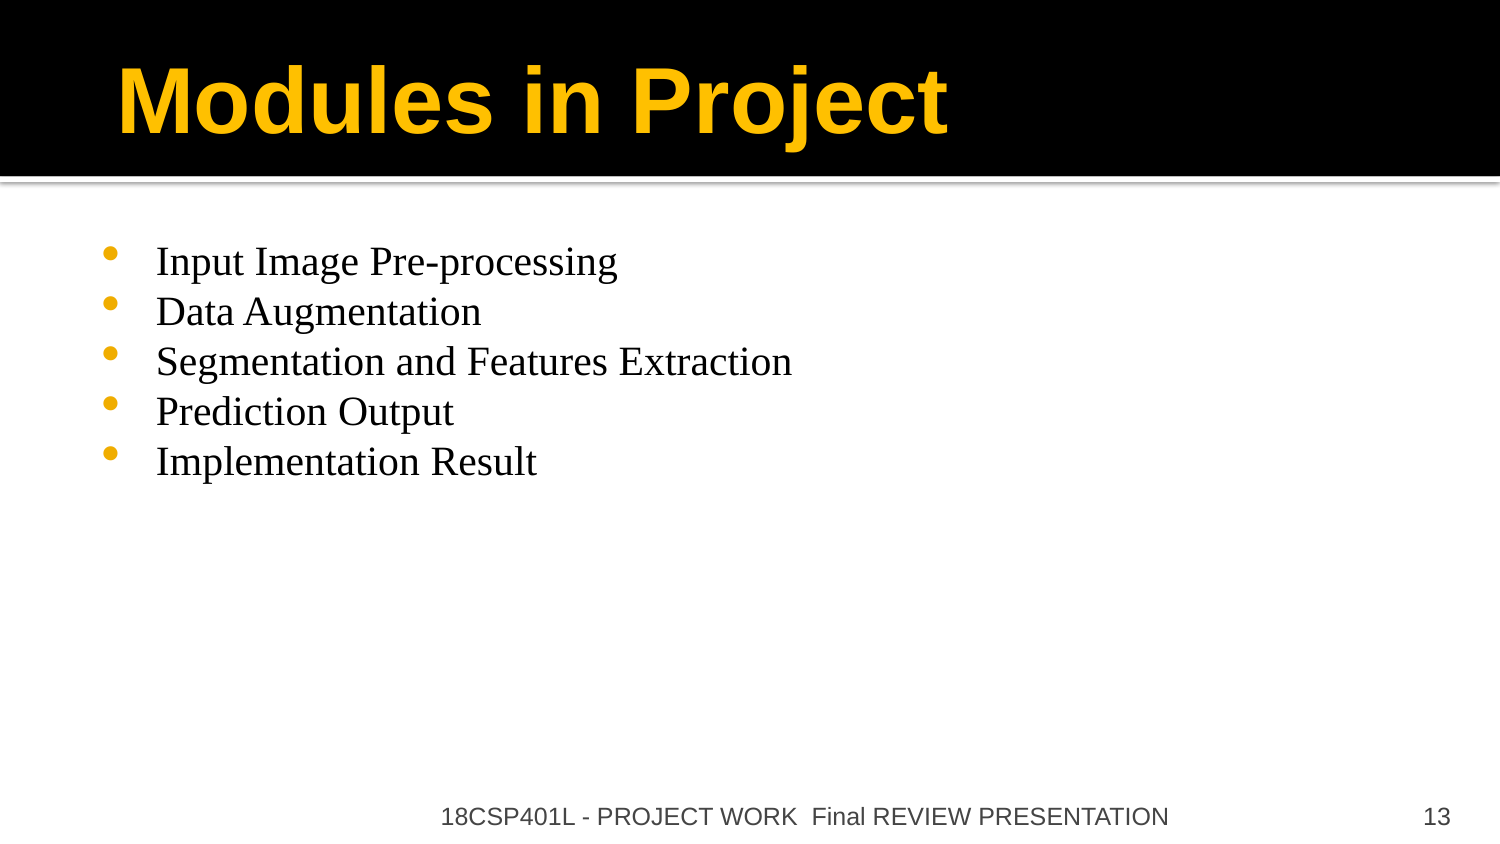

# Modules in Project
Input Image Pre-processing
Data Augmentation
Segmentation and Features Extraction
Prediction Output
Implementation Result
18CSP401L - PROJECT WORK  Final REVIEW PRESENTATION
13